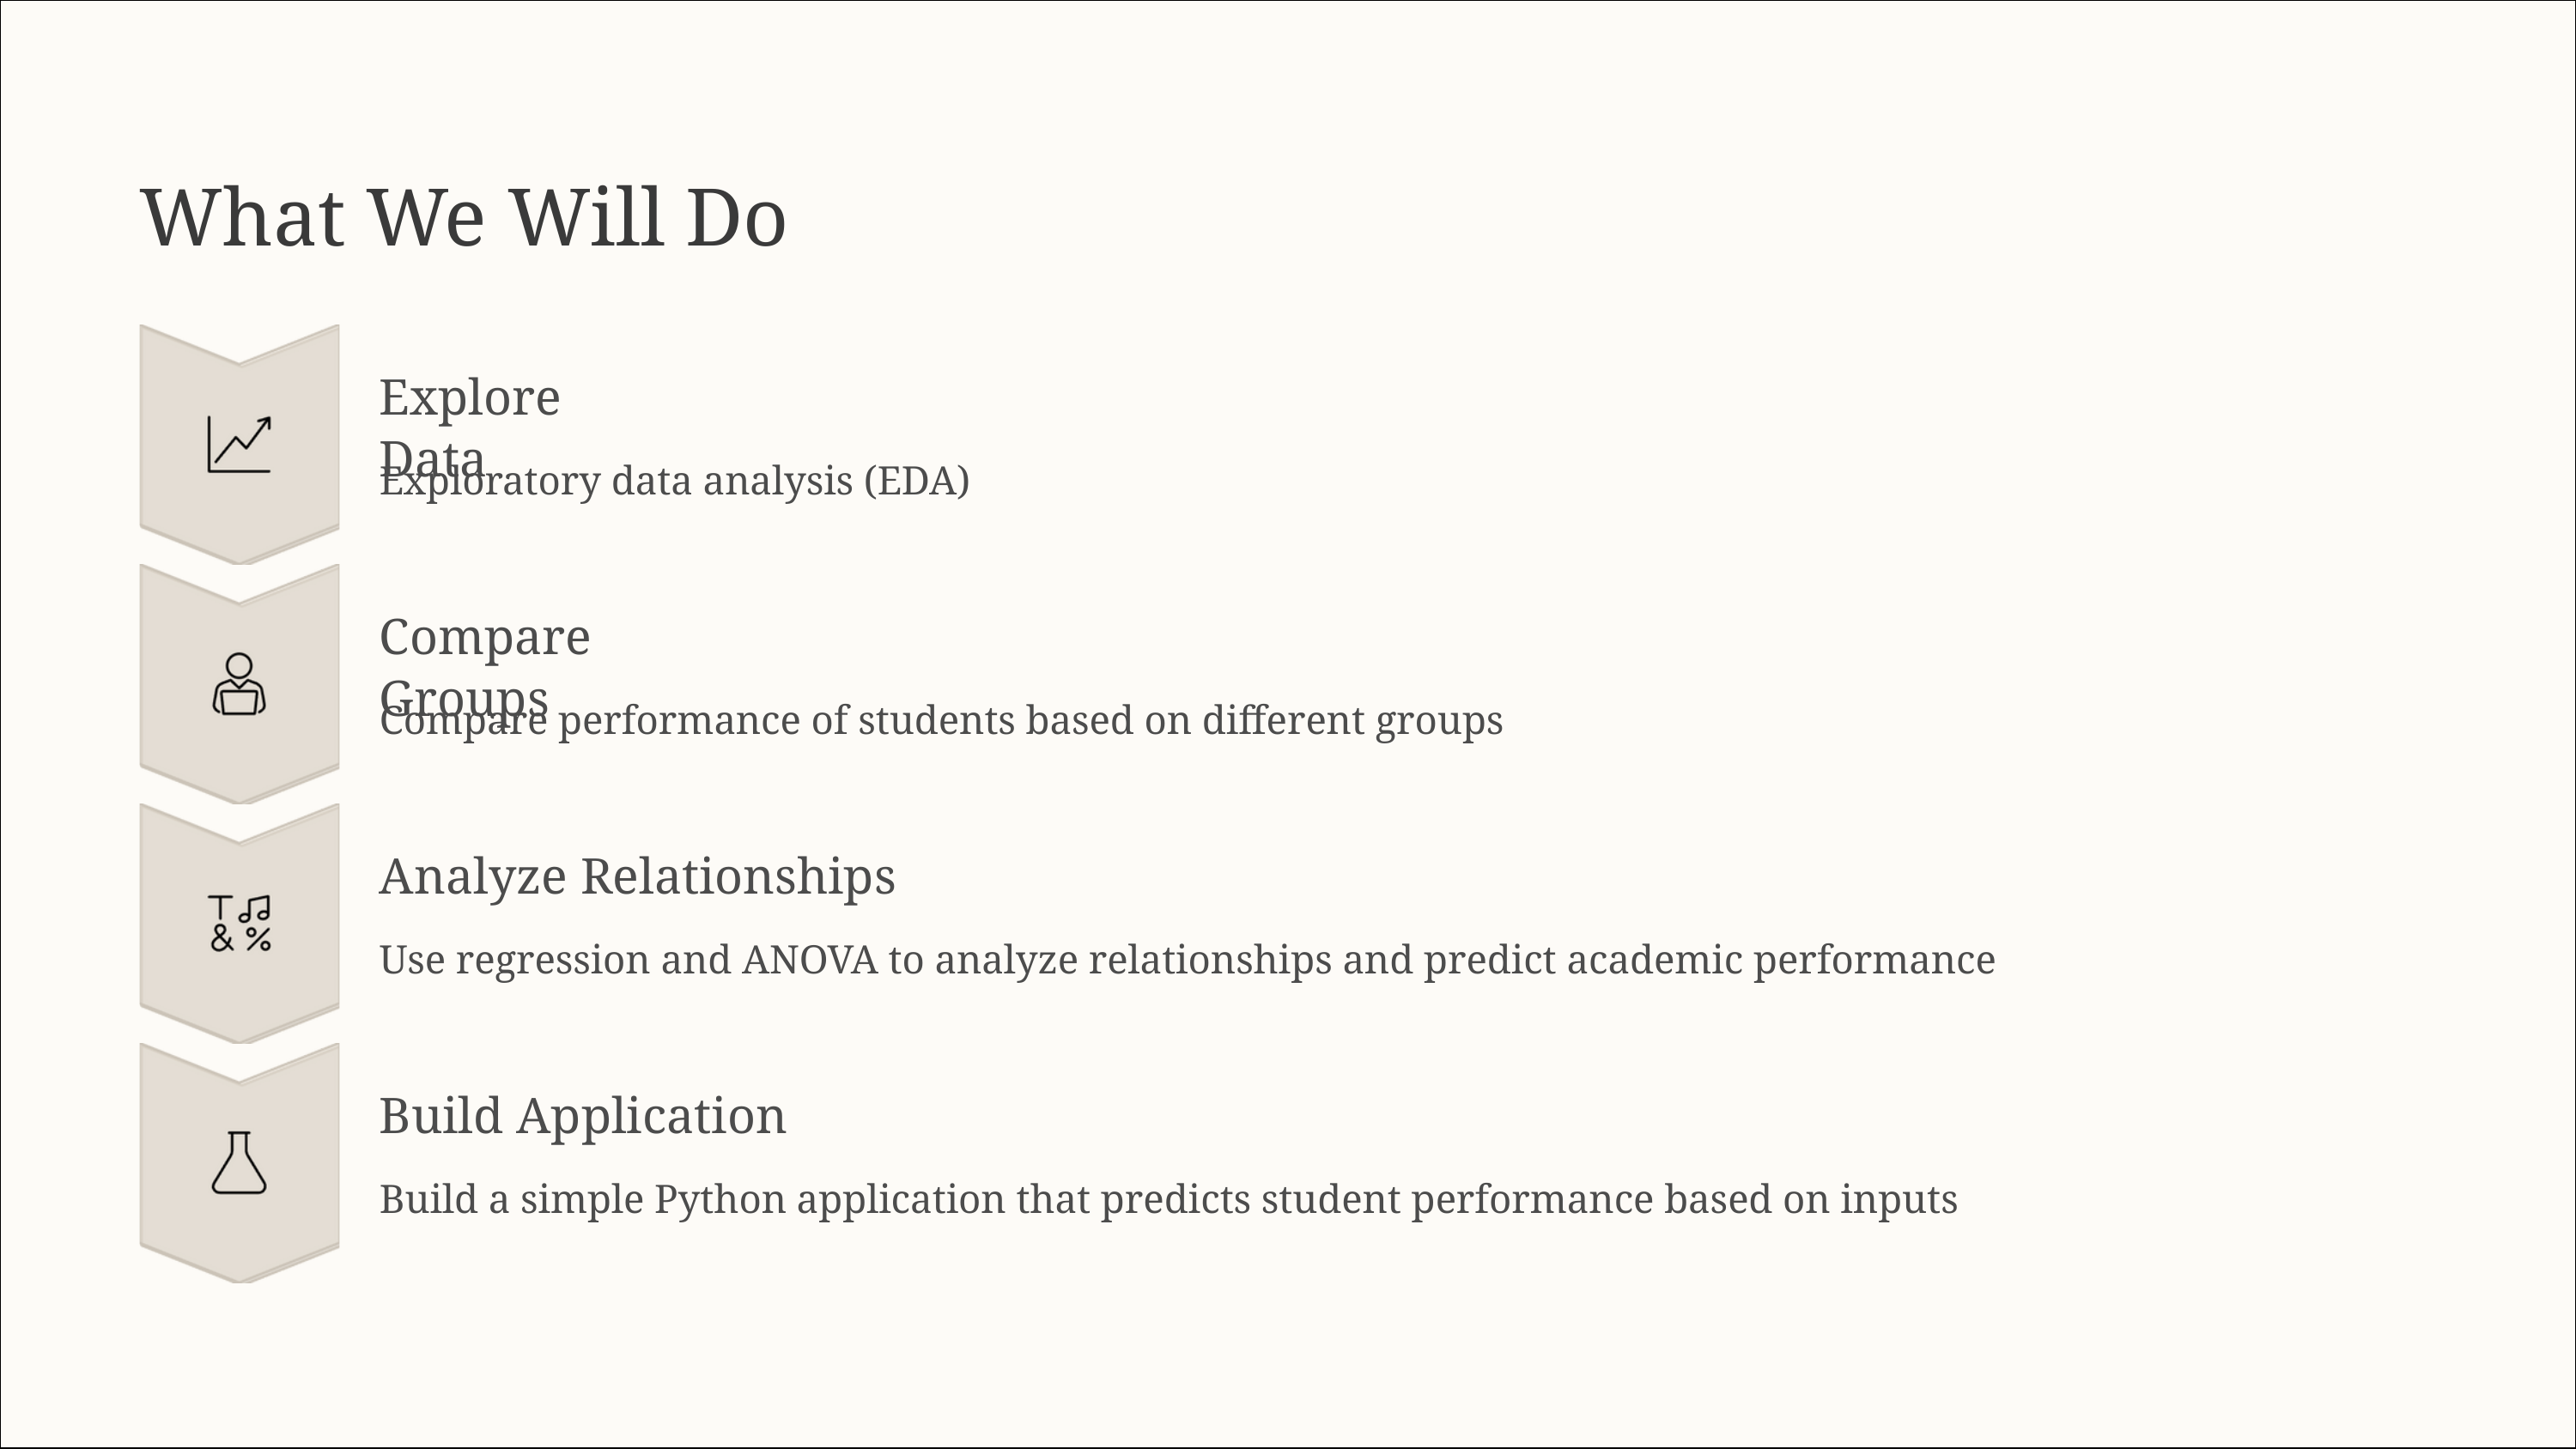

What We Will Do

Explore Data
Exploratory data analysis (EDA)

Compare Groups
Compare performance of students based on different groups

Analyze Relationships
Use regression and ANOVA to analyze relationships and predict academic performance

Build Application
Build a simple Python application that predicts student performance based on inputs